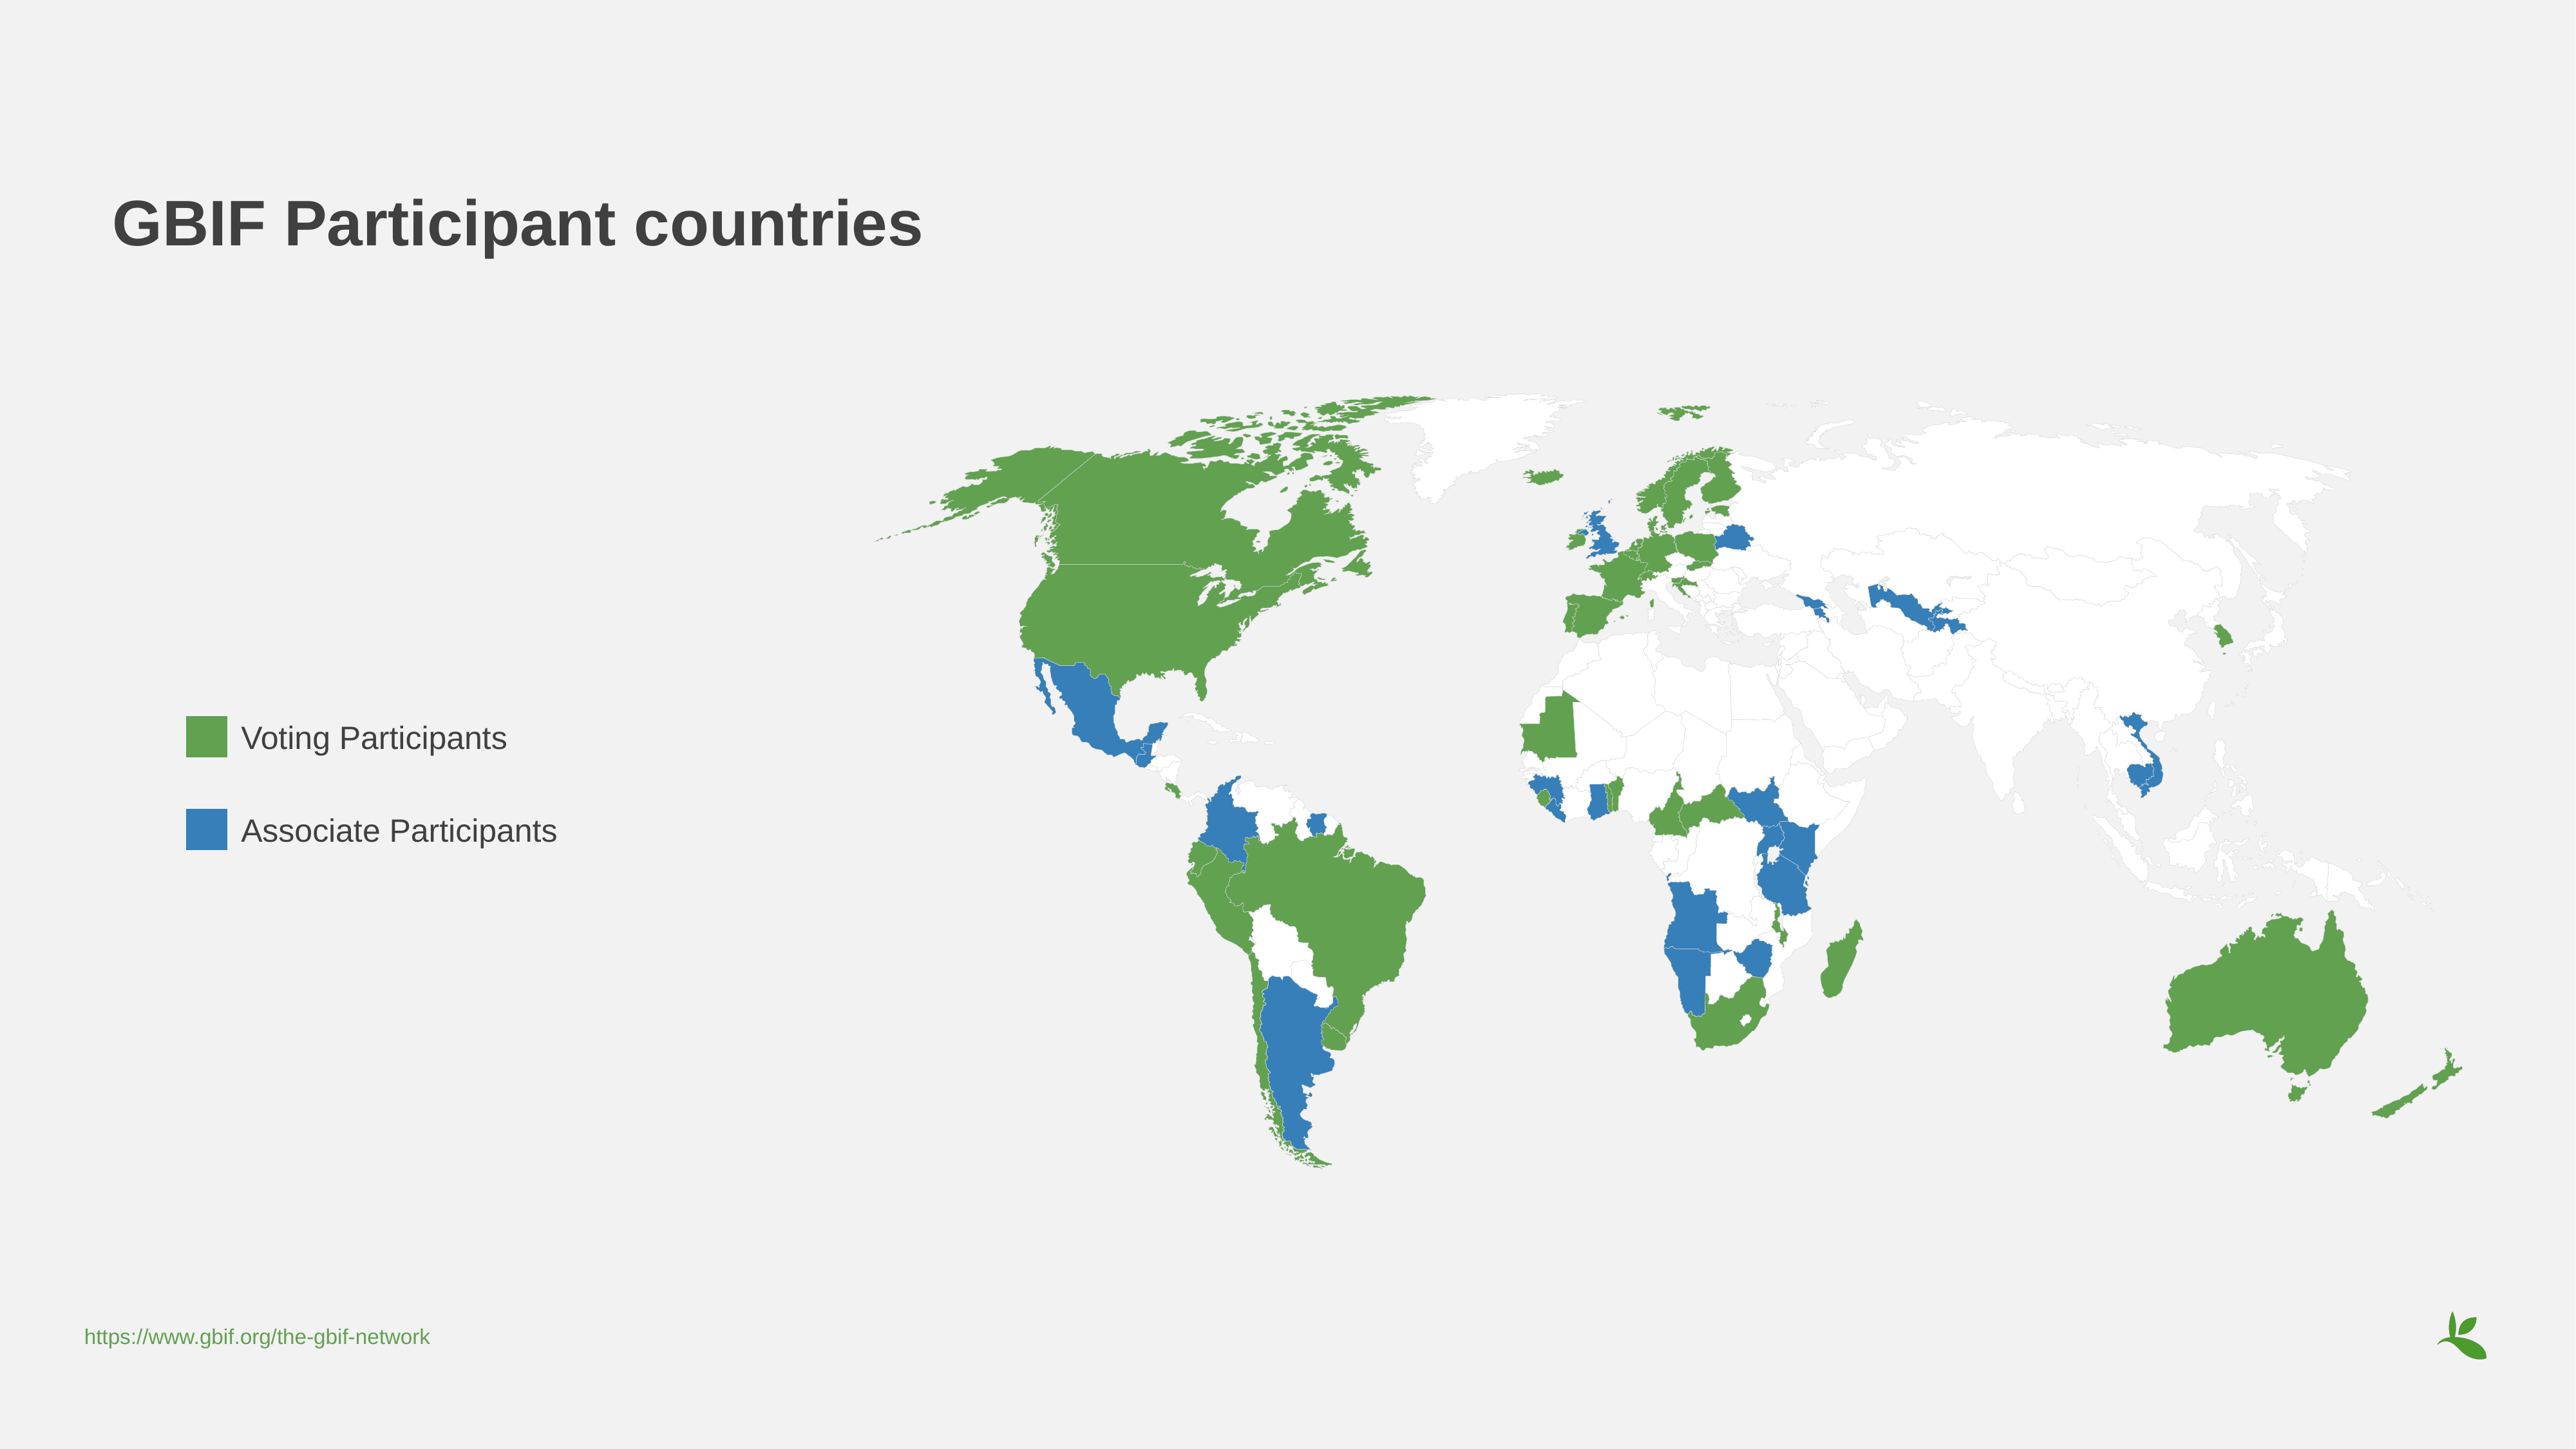

# GBIF Participant countries

Voting Participants

Associate Participants

https://www.gbif.org/the-gbif-network